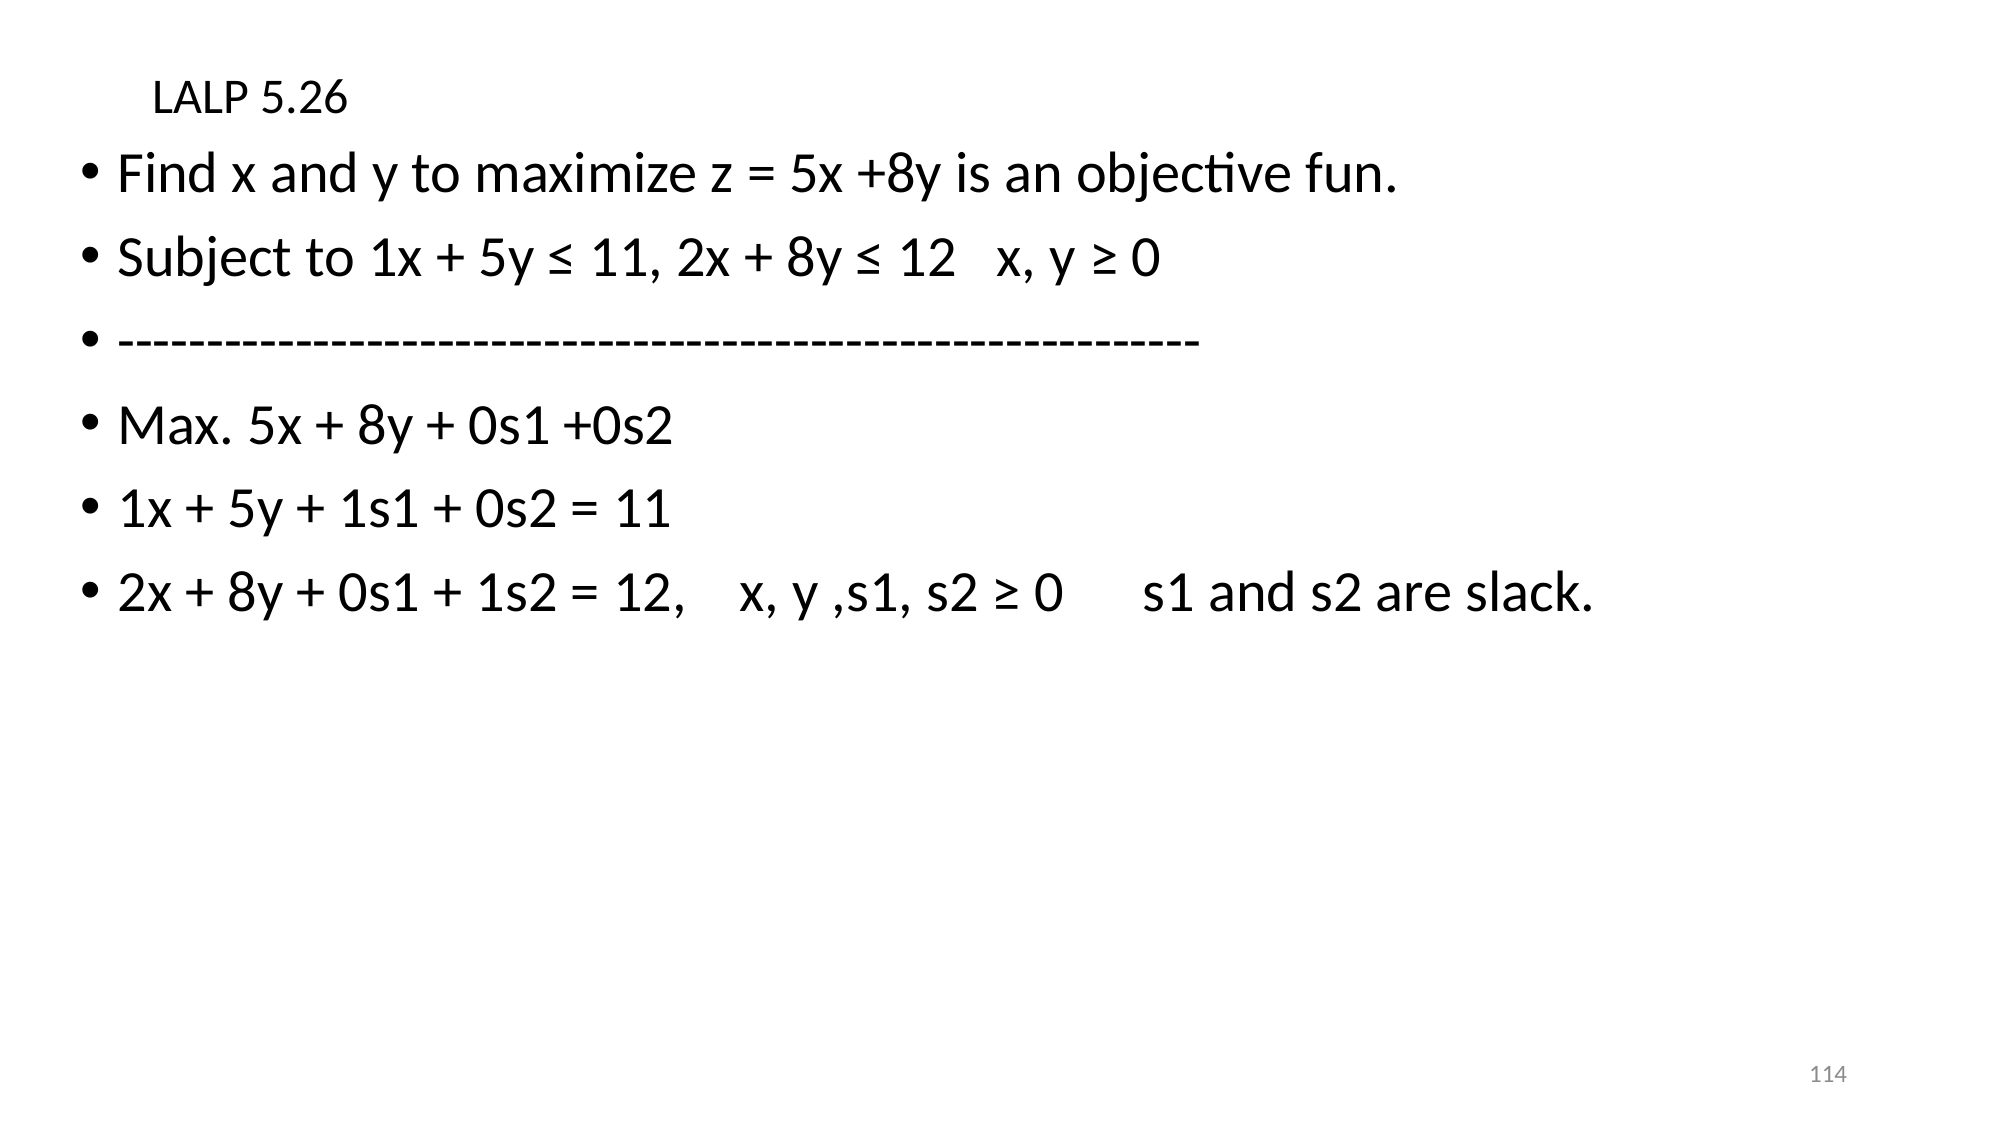

# LALP 5.26
Find x and y to maximize z = 5x +8y is an objective fun.
Subject to 1x + 5y ≤ 11, 2x + 8y ≤ 12   x, y ≥ 0
-------------------------------------------------------------
Max. 5x + 8y + 0s1 +0s2
1x + 5y + 1s1 + 0s2 = 11
2x + 8y + 0s1 + 1s2 = 12,    x, y ,s1, s2 ≥ 0      s1 and s2 are slack.

114